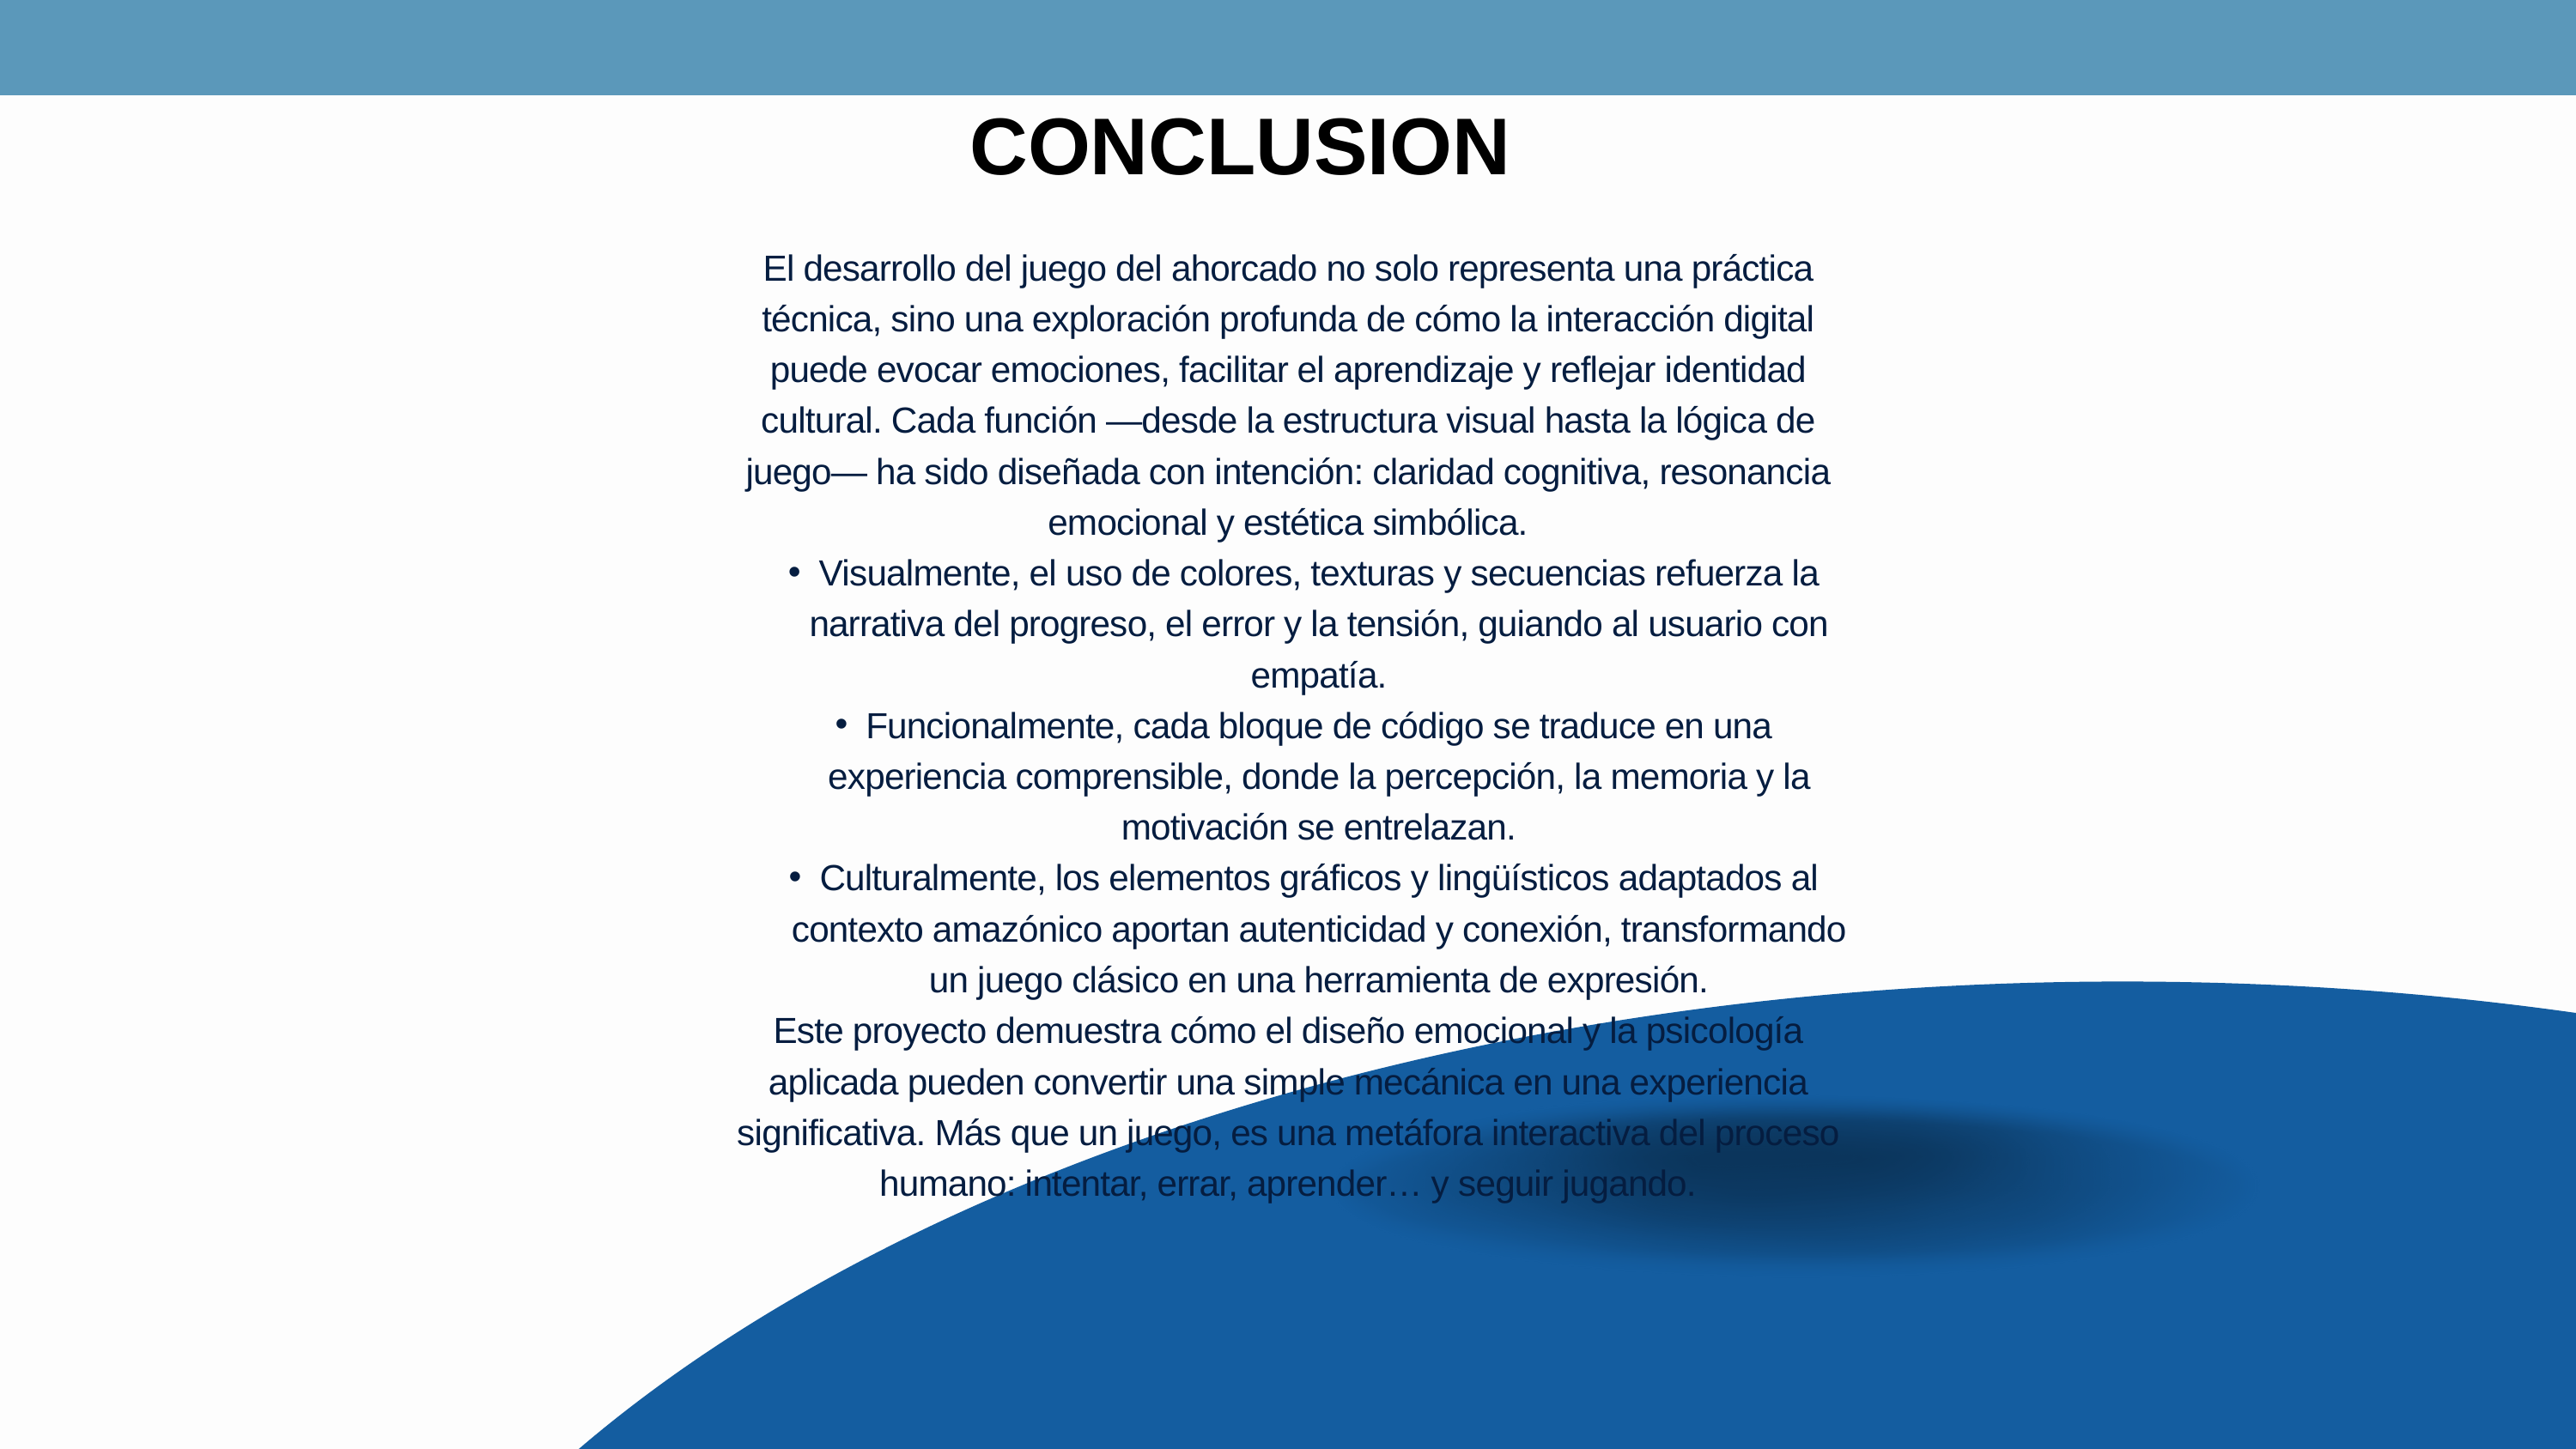

CONCLUSION

El desarrollo del juego del ahorcado no solo representa una práctica técnica, sino una exploración profunda de cómo la interacción digital puede evocar emociones, facilitar el aprendizaje y reflejar identidad cultural. Cada función —desde la estructura visual hasta la lógica de juego— ha sido diseñada con intención: claridad cognitiva, resonancia emocional y estética simbólica.
Visualmente, el uso de colores, texturas y secuencias refuerza la narrativa del progreso, el error y la tensión, guiando al usuario con empatía.
Funcionalmente, cada bloque de código se traduce en una experiencia comprensible, donde la percepción, la memoria y la motivación se entrelazan.
Culturalmente, los elementos gráficos y lingüísticos adaptados al contexto amazónico aportan autenticidad y conexión, transformando un juego clásico en una herramienta de expresión.
Este proyecto demuestra cómo el diseño emocional y la psicología aplicada pueden convertir una simple mecánica en una experiencia significativa. Más que un juego, es una metáfora interactiva del proceso humano: intentar, errar, aprender… y seguir jugando.